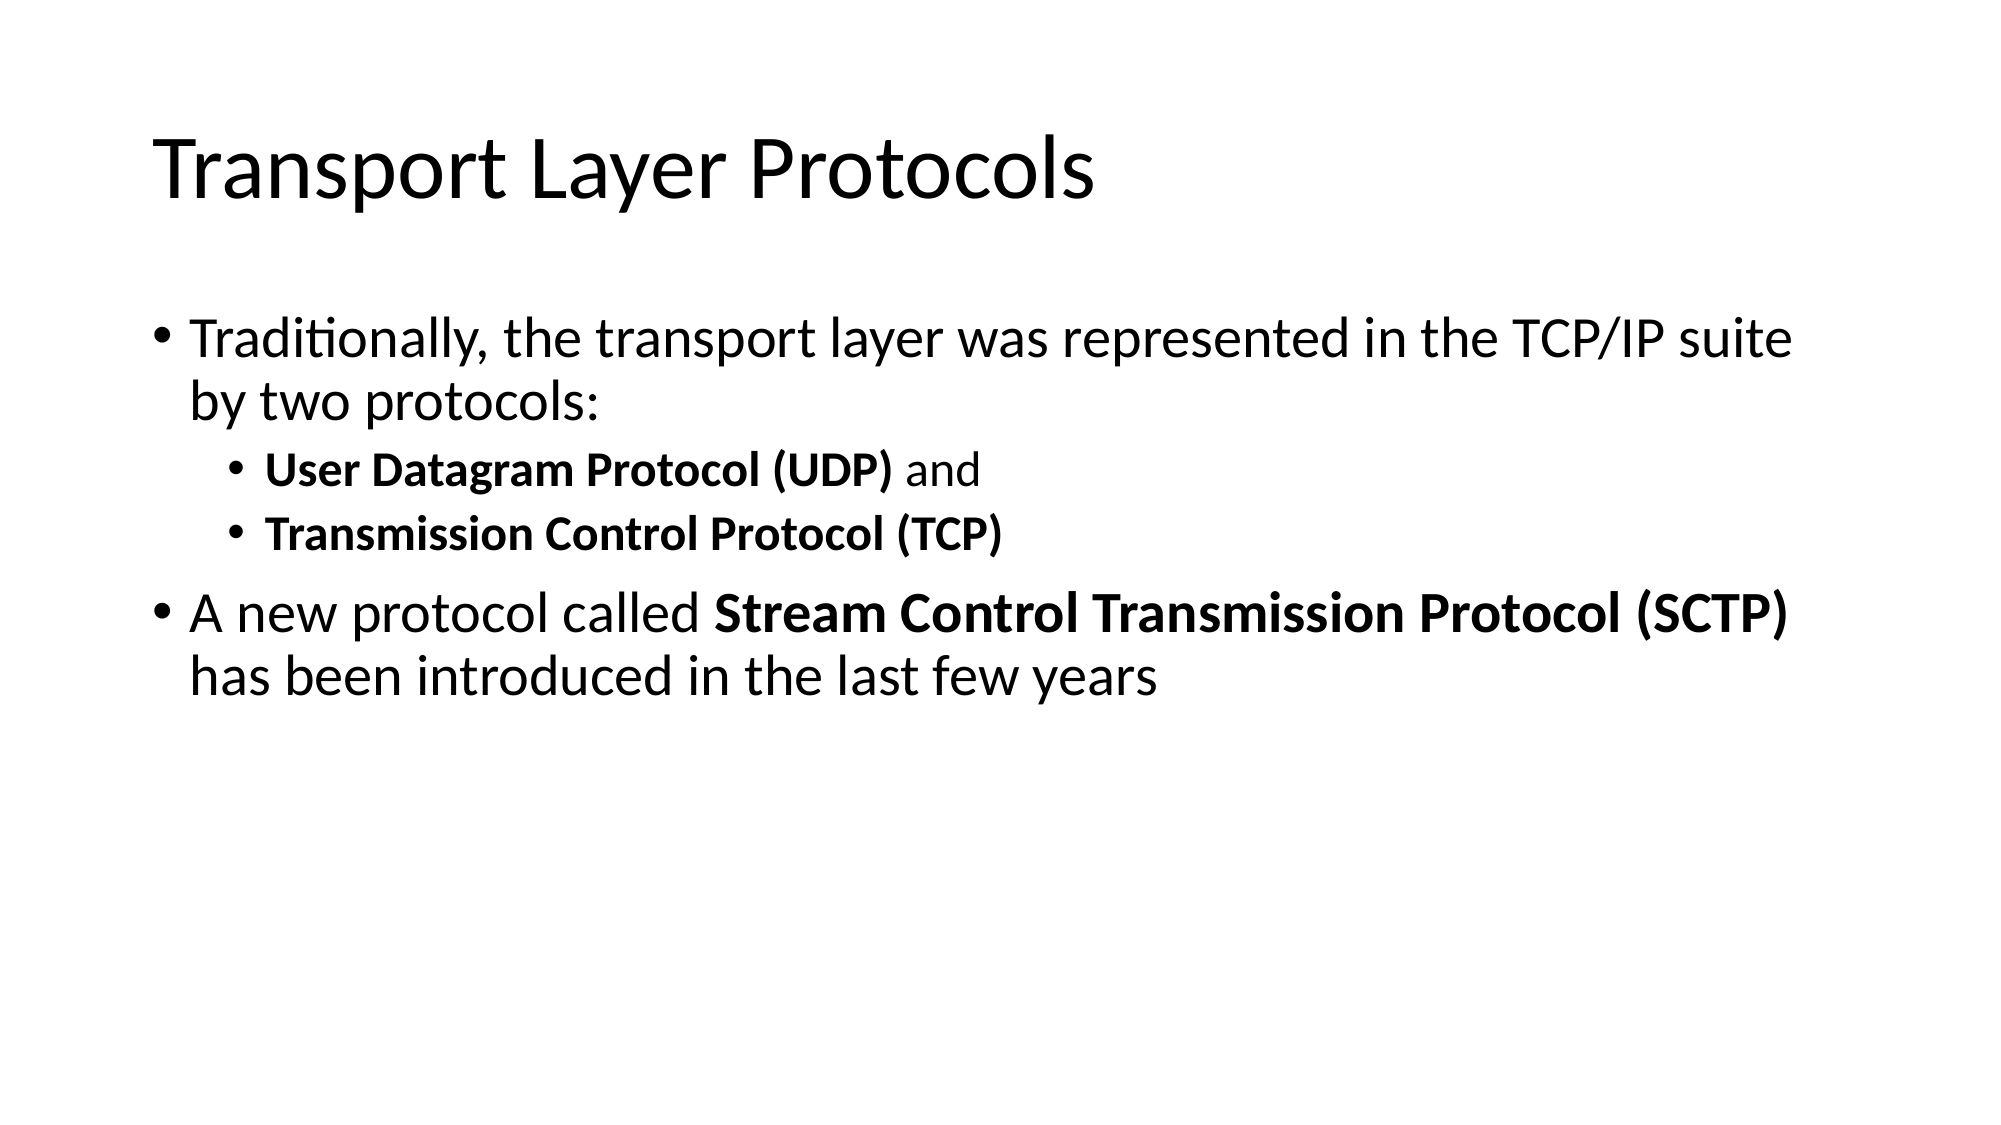

# Transport Layer Protocols
Traditionally, the transport layer was represented in the TCP/IP suite by two protocols:
User Datagram Protocol (UDP) and
Transmission Control Protocol (TCP)
A new protocol called Stream Control Transmission Protocol (SCTP) has been introduced in the last few years